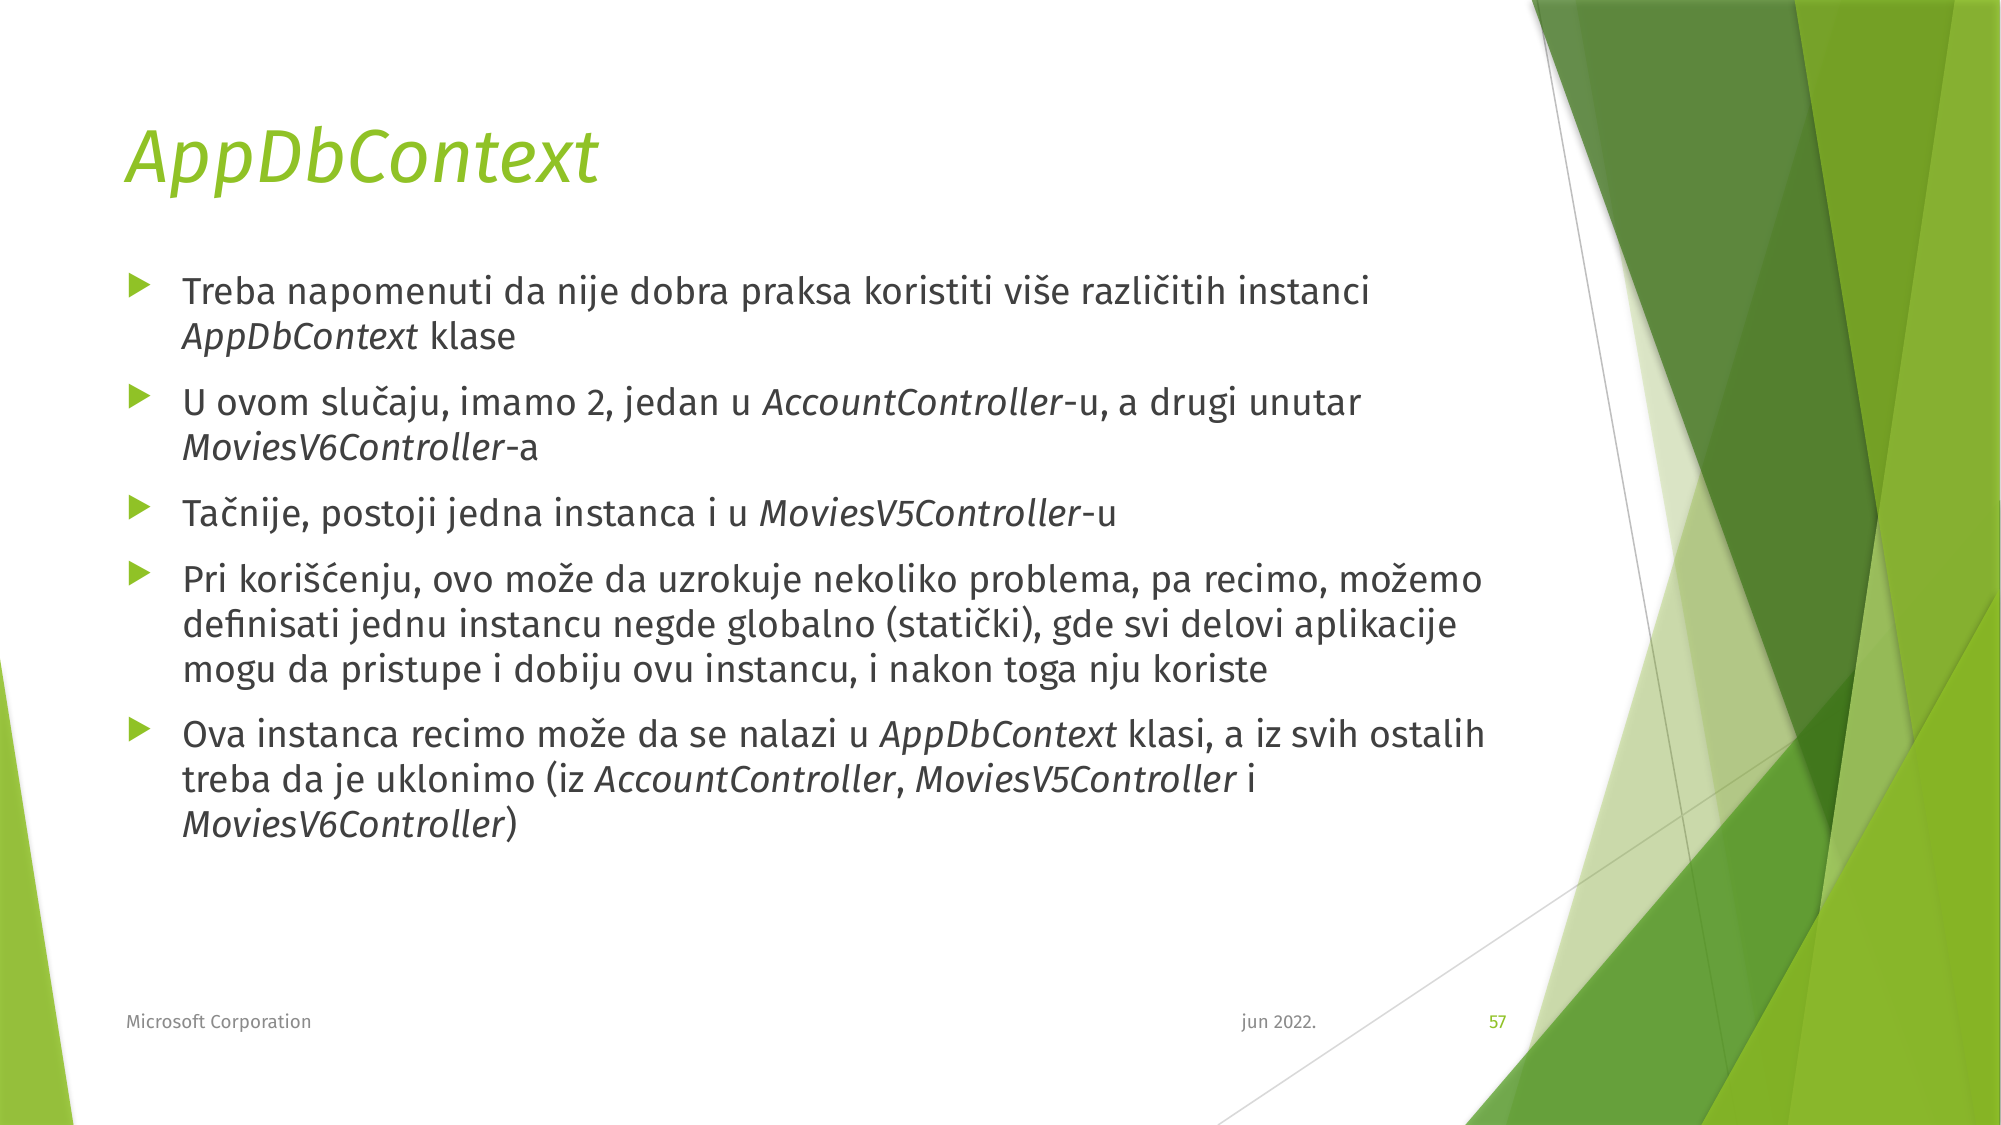

# AppDbContext
Treba napomenuti da nije dobra praksa koristiti više različitih instanci AppDbContext klase
U ovom slučaju, imamo 2, jedan u AccountController-u, a drugi unutar MoviesV6Controller-a
Tačnije, postoji jedna instanca i u MoviesV5Controller-u
Pri korišćenju, ovo može da uzrokuje nekoliko problema, pa recimo, možemo definisati jednu instancu negde globalno (statički), gde svi delovi aplikacije mogu da pristupe i dobiju ovu instancu, i nakon toga nju koriste
Ova instanca recimo može da se nalazi u AppDbContext klasi, a iz svih ostalih treba da je uklonimo (iz AccountController, MoviesV5Controller i MoviesV6Controller)
Microsoft Corporation
jun 2022.
57